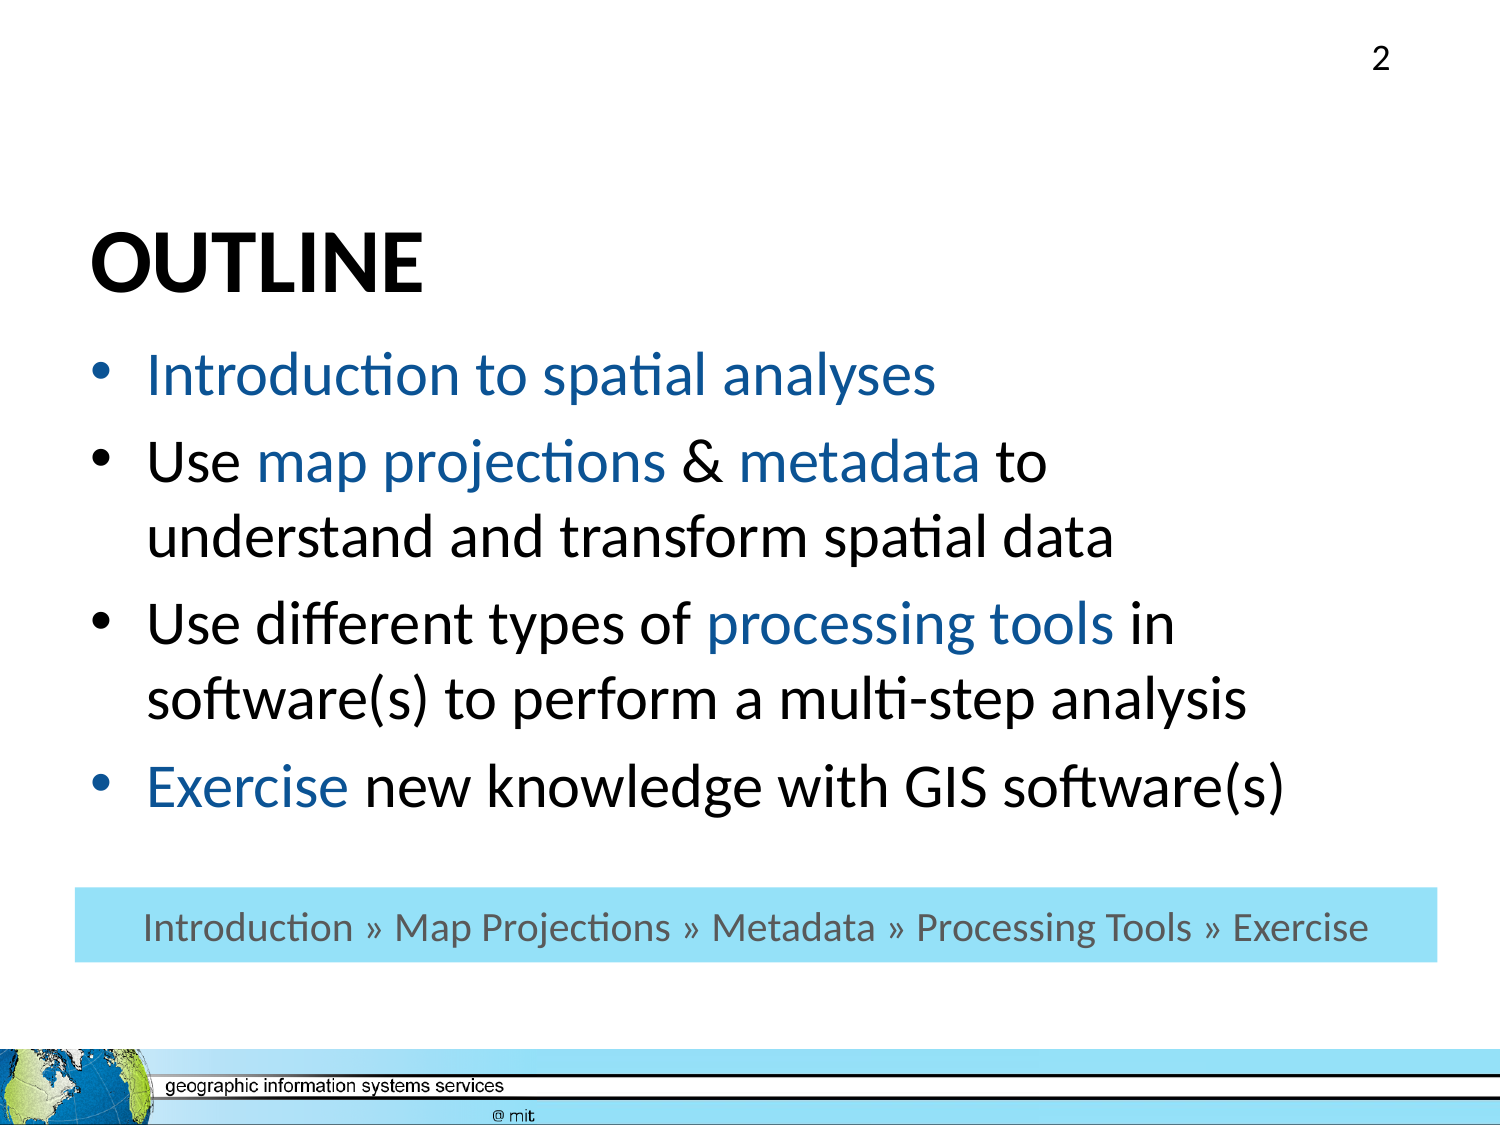

2
OUTLINE
Introduction to spatial analyses
Use map projections & metadata to      understand and transform spatial data
Use different types of processing tools in software(s) to perform a multi-step analysis
Exercise new knowledge with GIS software(s)
Introduction » Map Projections » Metadata » Processing Tools » Exercise